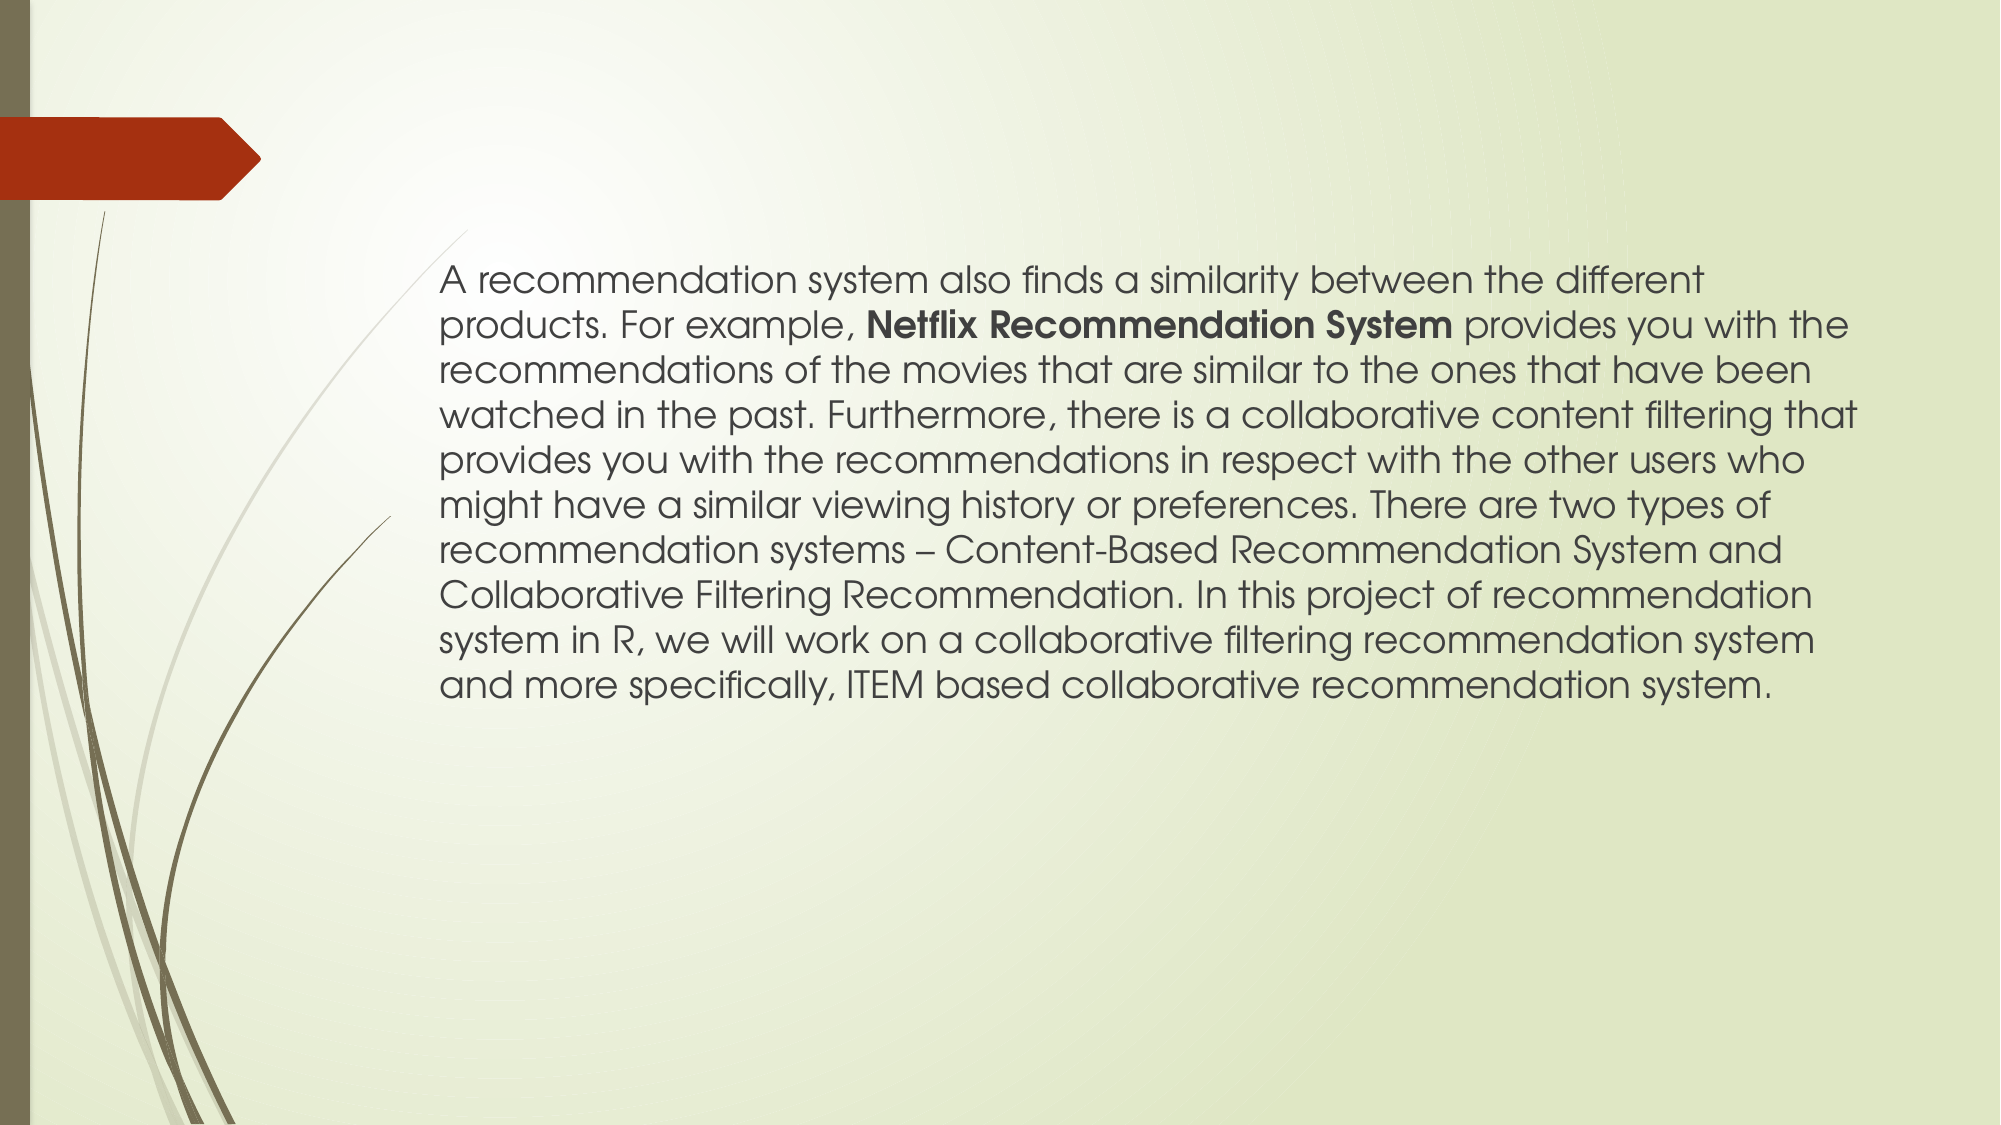

A recommendation system also finds a similarity between the different products. For example, Netflix Recommendation System provides you with the recommendations of the movies that are similar to the ones that have been watched in the past. Furthermore, there is a collaborative content filtering that provides you with the recommendations in respect with the other users who might have a similar viewing history or preferences. There are two types of recommendation systems – Content-Based Recommendation System and Collaborative Filtering Recommendation. In this project of recommendation system in R, we will work on a collaborative filtering recommendation system and more specifically, ITEM based collaborative recommendation system.